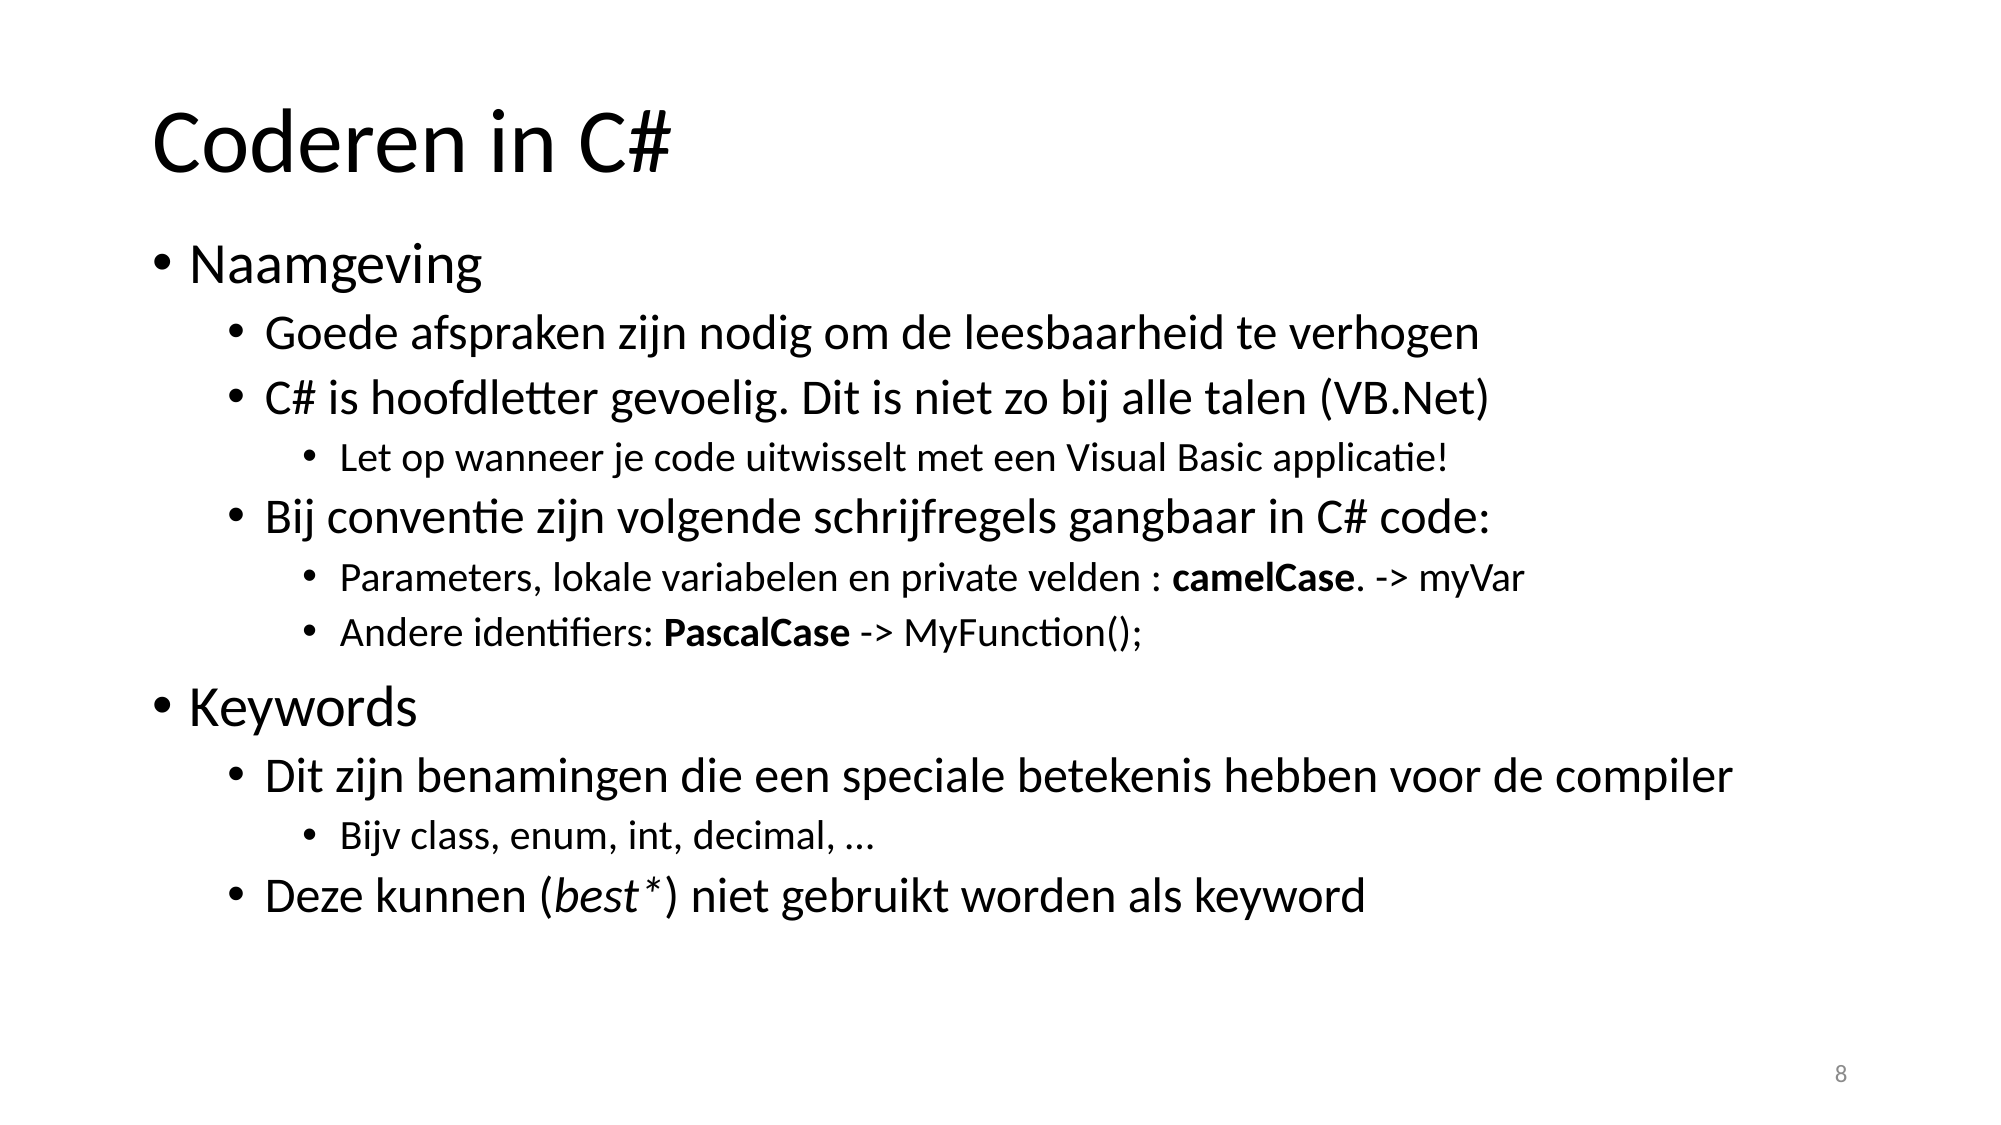

# Coderen in C#
Naamgeving
Goede afspraken zijn nodig om de leesbaarheid te verhogen
C# is hoofdletter gevoelig. Dit is niet zo bij alle talen (VB.Net)
Let op wanneer je code uitwisselt met een Visual Basic applicatie!
Bij conventie zijn volgende schrijfregels gangbaar in C# code:
Parameters, lokale variabelen en private velden : camelCase. -> myVar
Andere identifiers: PascalCase -> MyFunction();
Keywords
Dit zijn benamingen die een speciale betekenis hebben voor de compiler
Bijv class, enum, int, decimal, …
Deze kunnen (best*) niet gebruikt worden als keyword
8